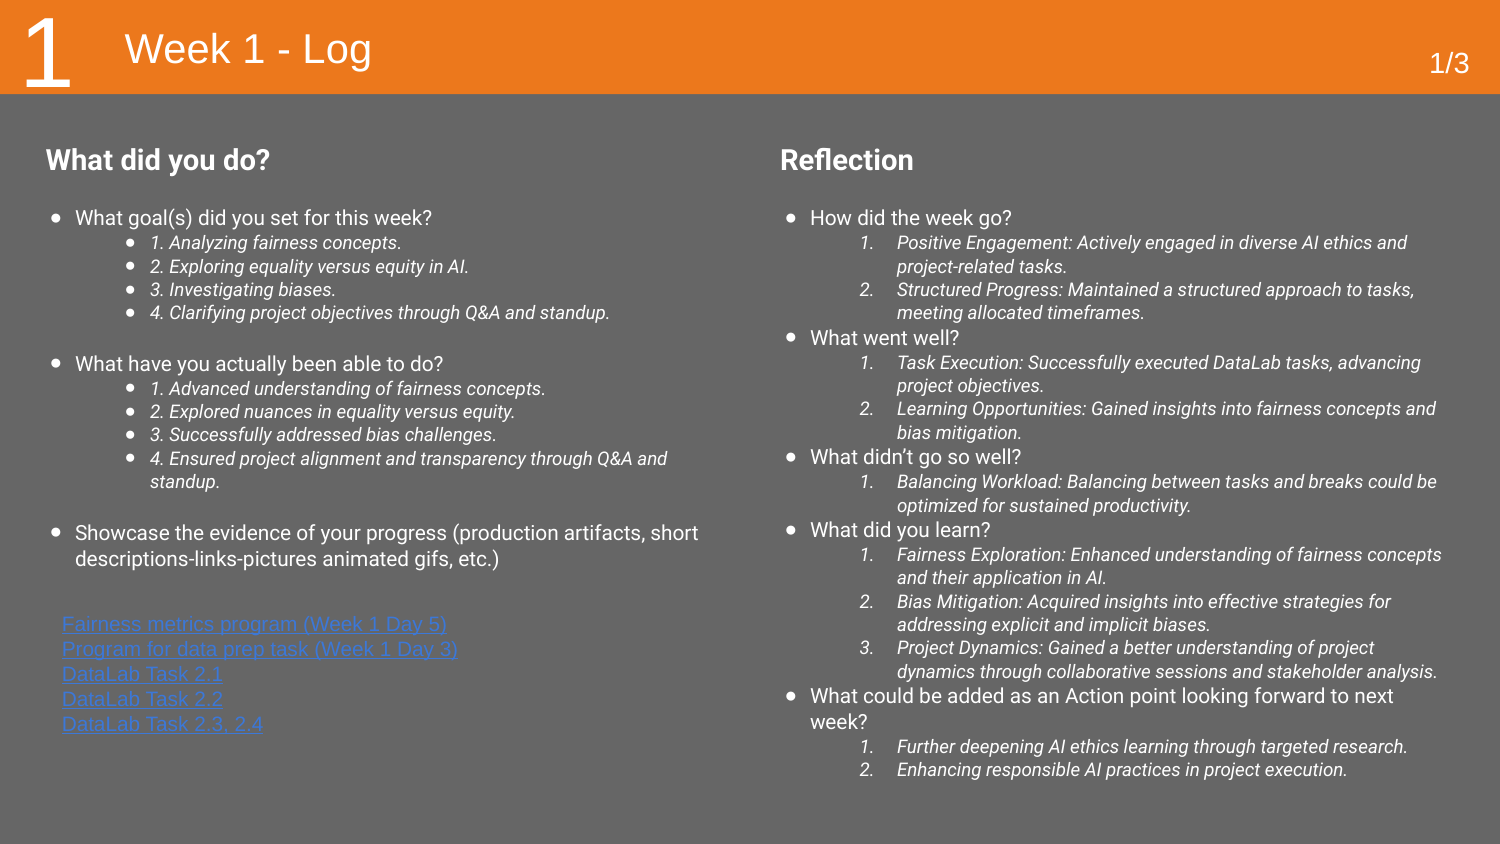

1
# Week 1 - Log
1/3

What did you do?
Reflection
What goal(s) did you set for this week?
1. Analyzing fairness concepts.
2. Exploring equality versus equity in AI.
3. Investigating biases.
4. Clarifying project objectives through Q&A and standup.

What have you actually been able to do?
1. Advanced understanding of fairness concepts.
2. Explored nuances in equality versus equity.
3. Successfully addressed bias challenges.
4. Ensured project alignment and transparency through Q&A and standup.

Showcase the evidence of your progress (production artifacts, short descriptions-links-pictures animated gifs, etc.)
How did the week go?
Positive Engagement: Actively engaged in diverse AI ethics and project-related tasks.
Structured Progress: Maintained a structured approach to tasks, meeting allocated timeframes.
What went well?
Task Execution: Successfully executed DataLab tasks, advancing project objectives.
Learning Opportunities: Gained insights into fairness concepts and bias mitigation.
What didn’t go so well?
Balancing Workload: Balancing between tasks and breaks could be optimized for sustained productivity.
What did you learn?
Fairness Exploration: Enhanced understanding of fairness concepts and their application in AI.
Bias Mitigation: Acquired insights into effective strategies for addressing explicit and implicit biases.
Project Dynamics: Gained a better understanding of project dynamics through collaborative sessions and stakeholder analysis.
What could be added as an Action point looking forward to next week?
Further deepening AI ethics learning through targeted research.
Enhancing responsible AI practices in project execution.
Fairness metrics program (Week 1 Day 5)
Program for data prep task (Week 1 Day 3)
DataLab Task 2.1
DataLab Task 2.2
DataLab Task 2.3, 2.4